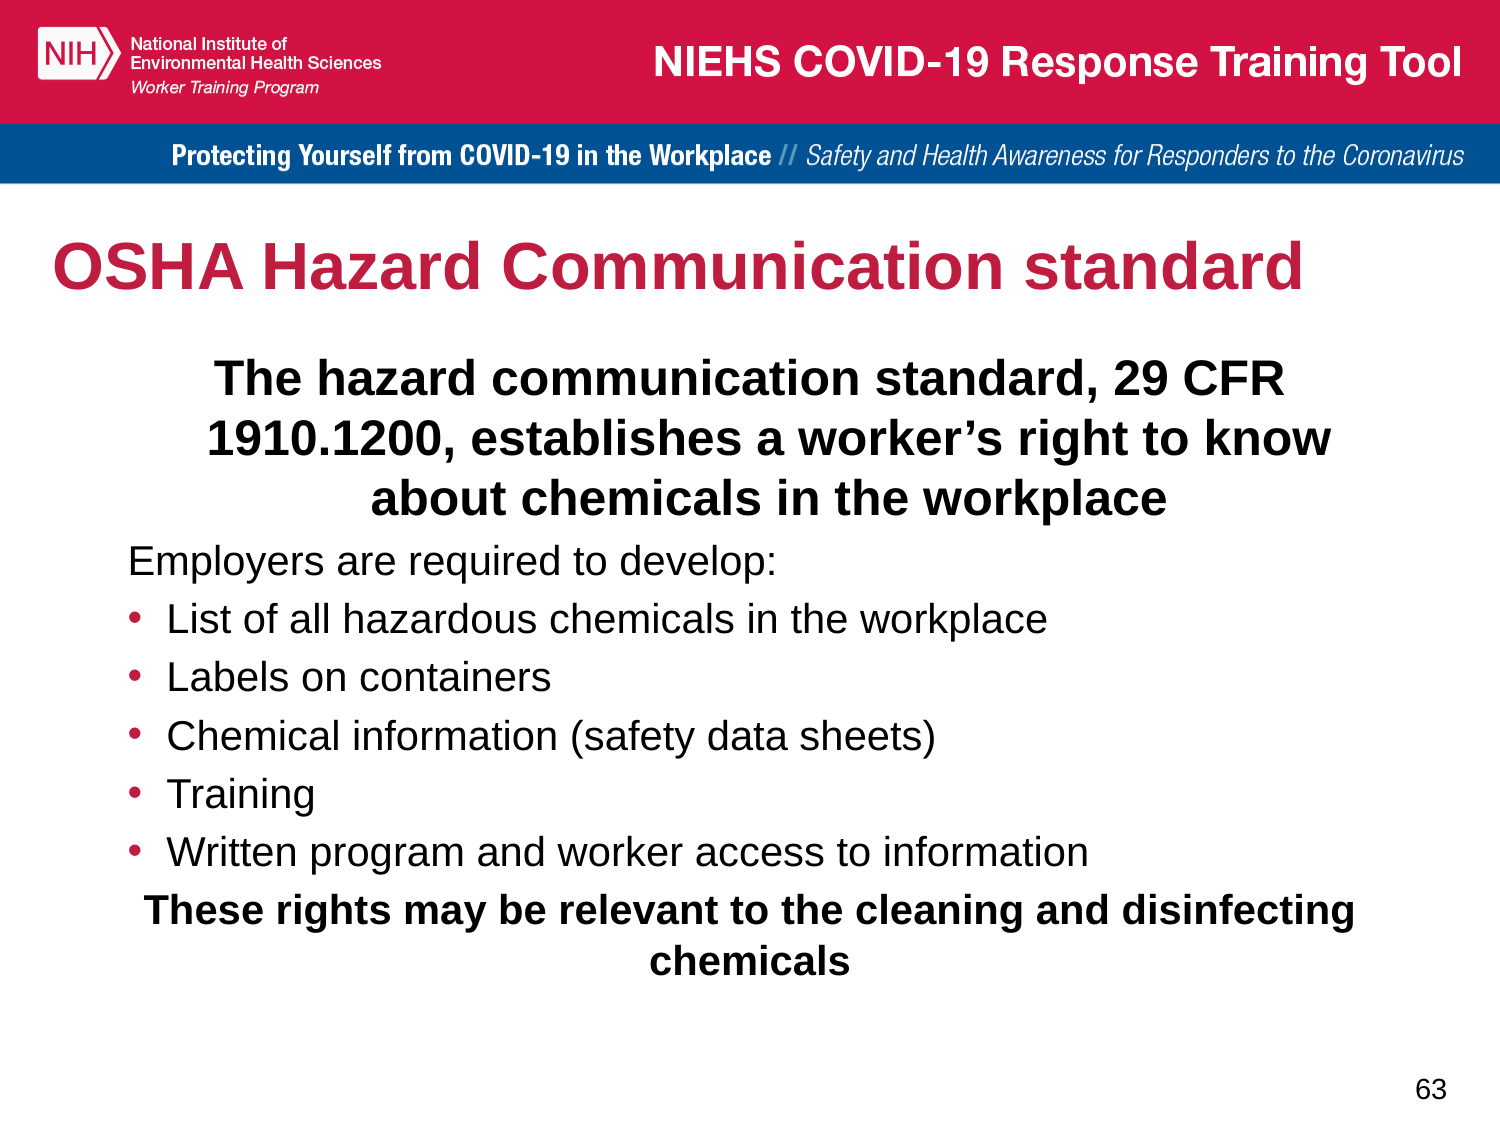

# OSHA Hazard Communication standard
The hazard communication standard, 29 CFR 1910.1200, establishes a worker’s right to know about chemicals in the workplace
Employers are required to develop:
List of all hazardous chemicals in the workplace
Labels on containers
Chemical information (safety data sheets)
Training
Written program and worker access to information
These rights may be relevant to the cleaning and disinfecting chemicals
63